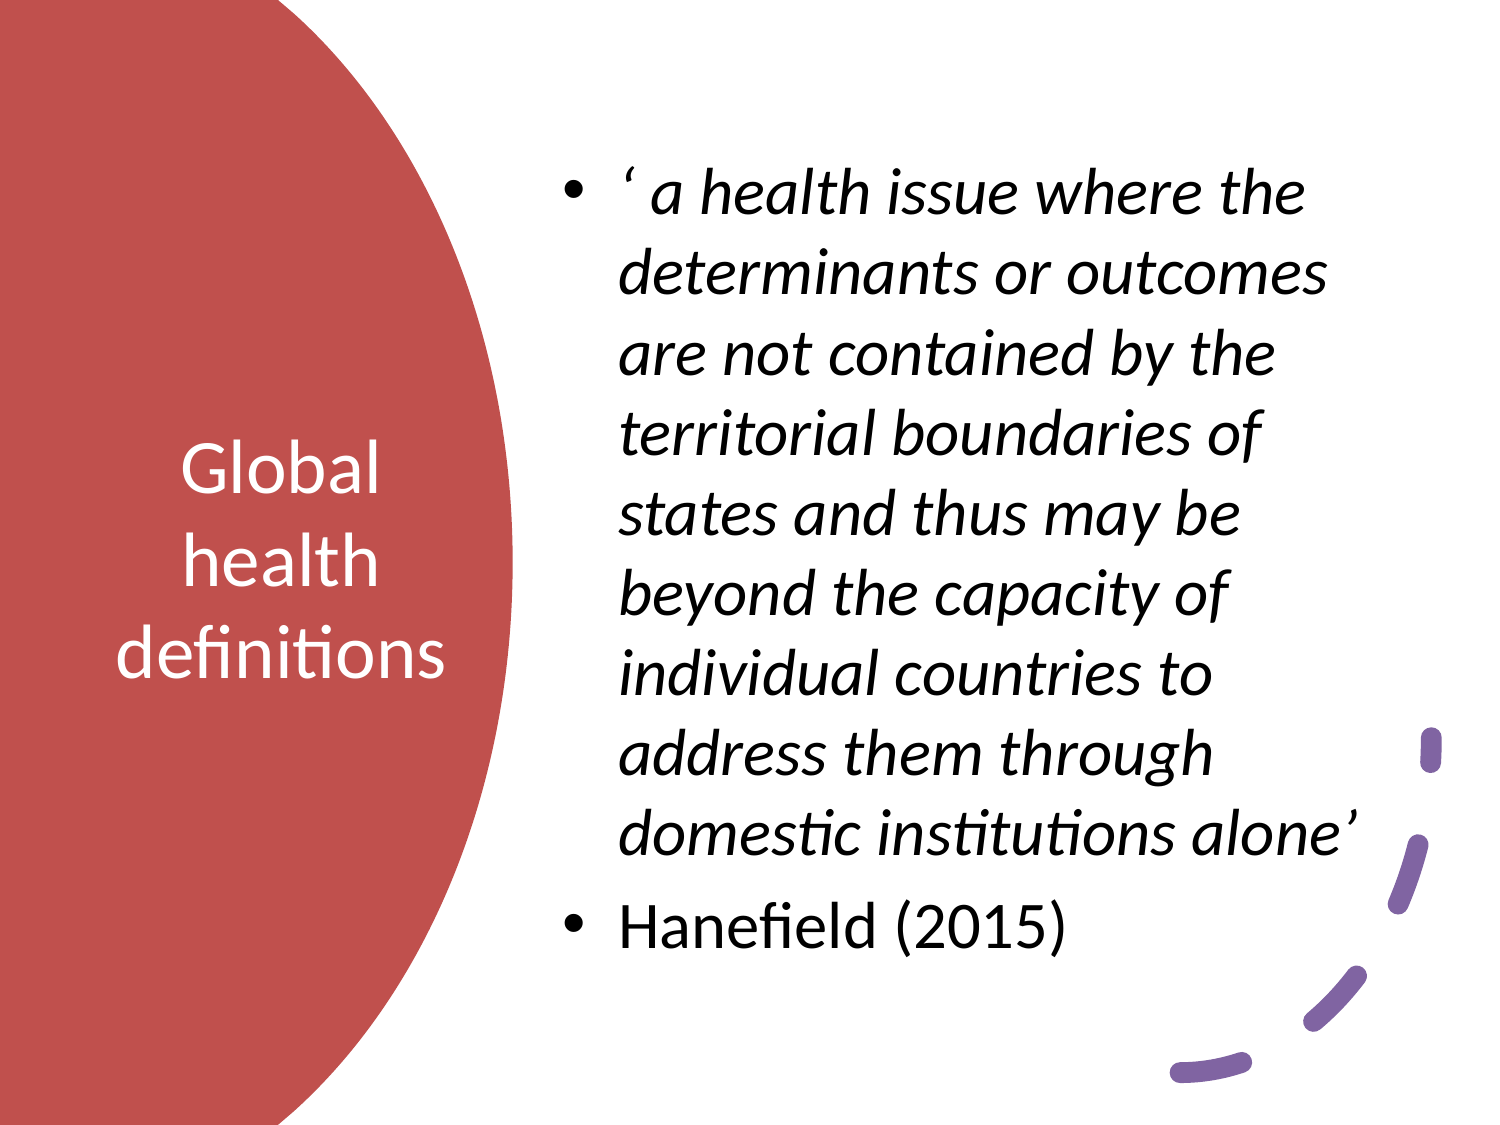

‘ a health issue where the determinants or outcomes are not contained by the territorial boundaries of states and thus may be beyond the capacity of individual countries to address them through domestic institutions alone’
Hanefield (2015)
# Global health definitions